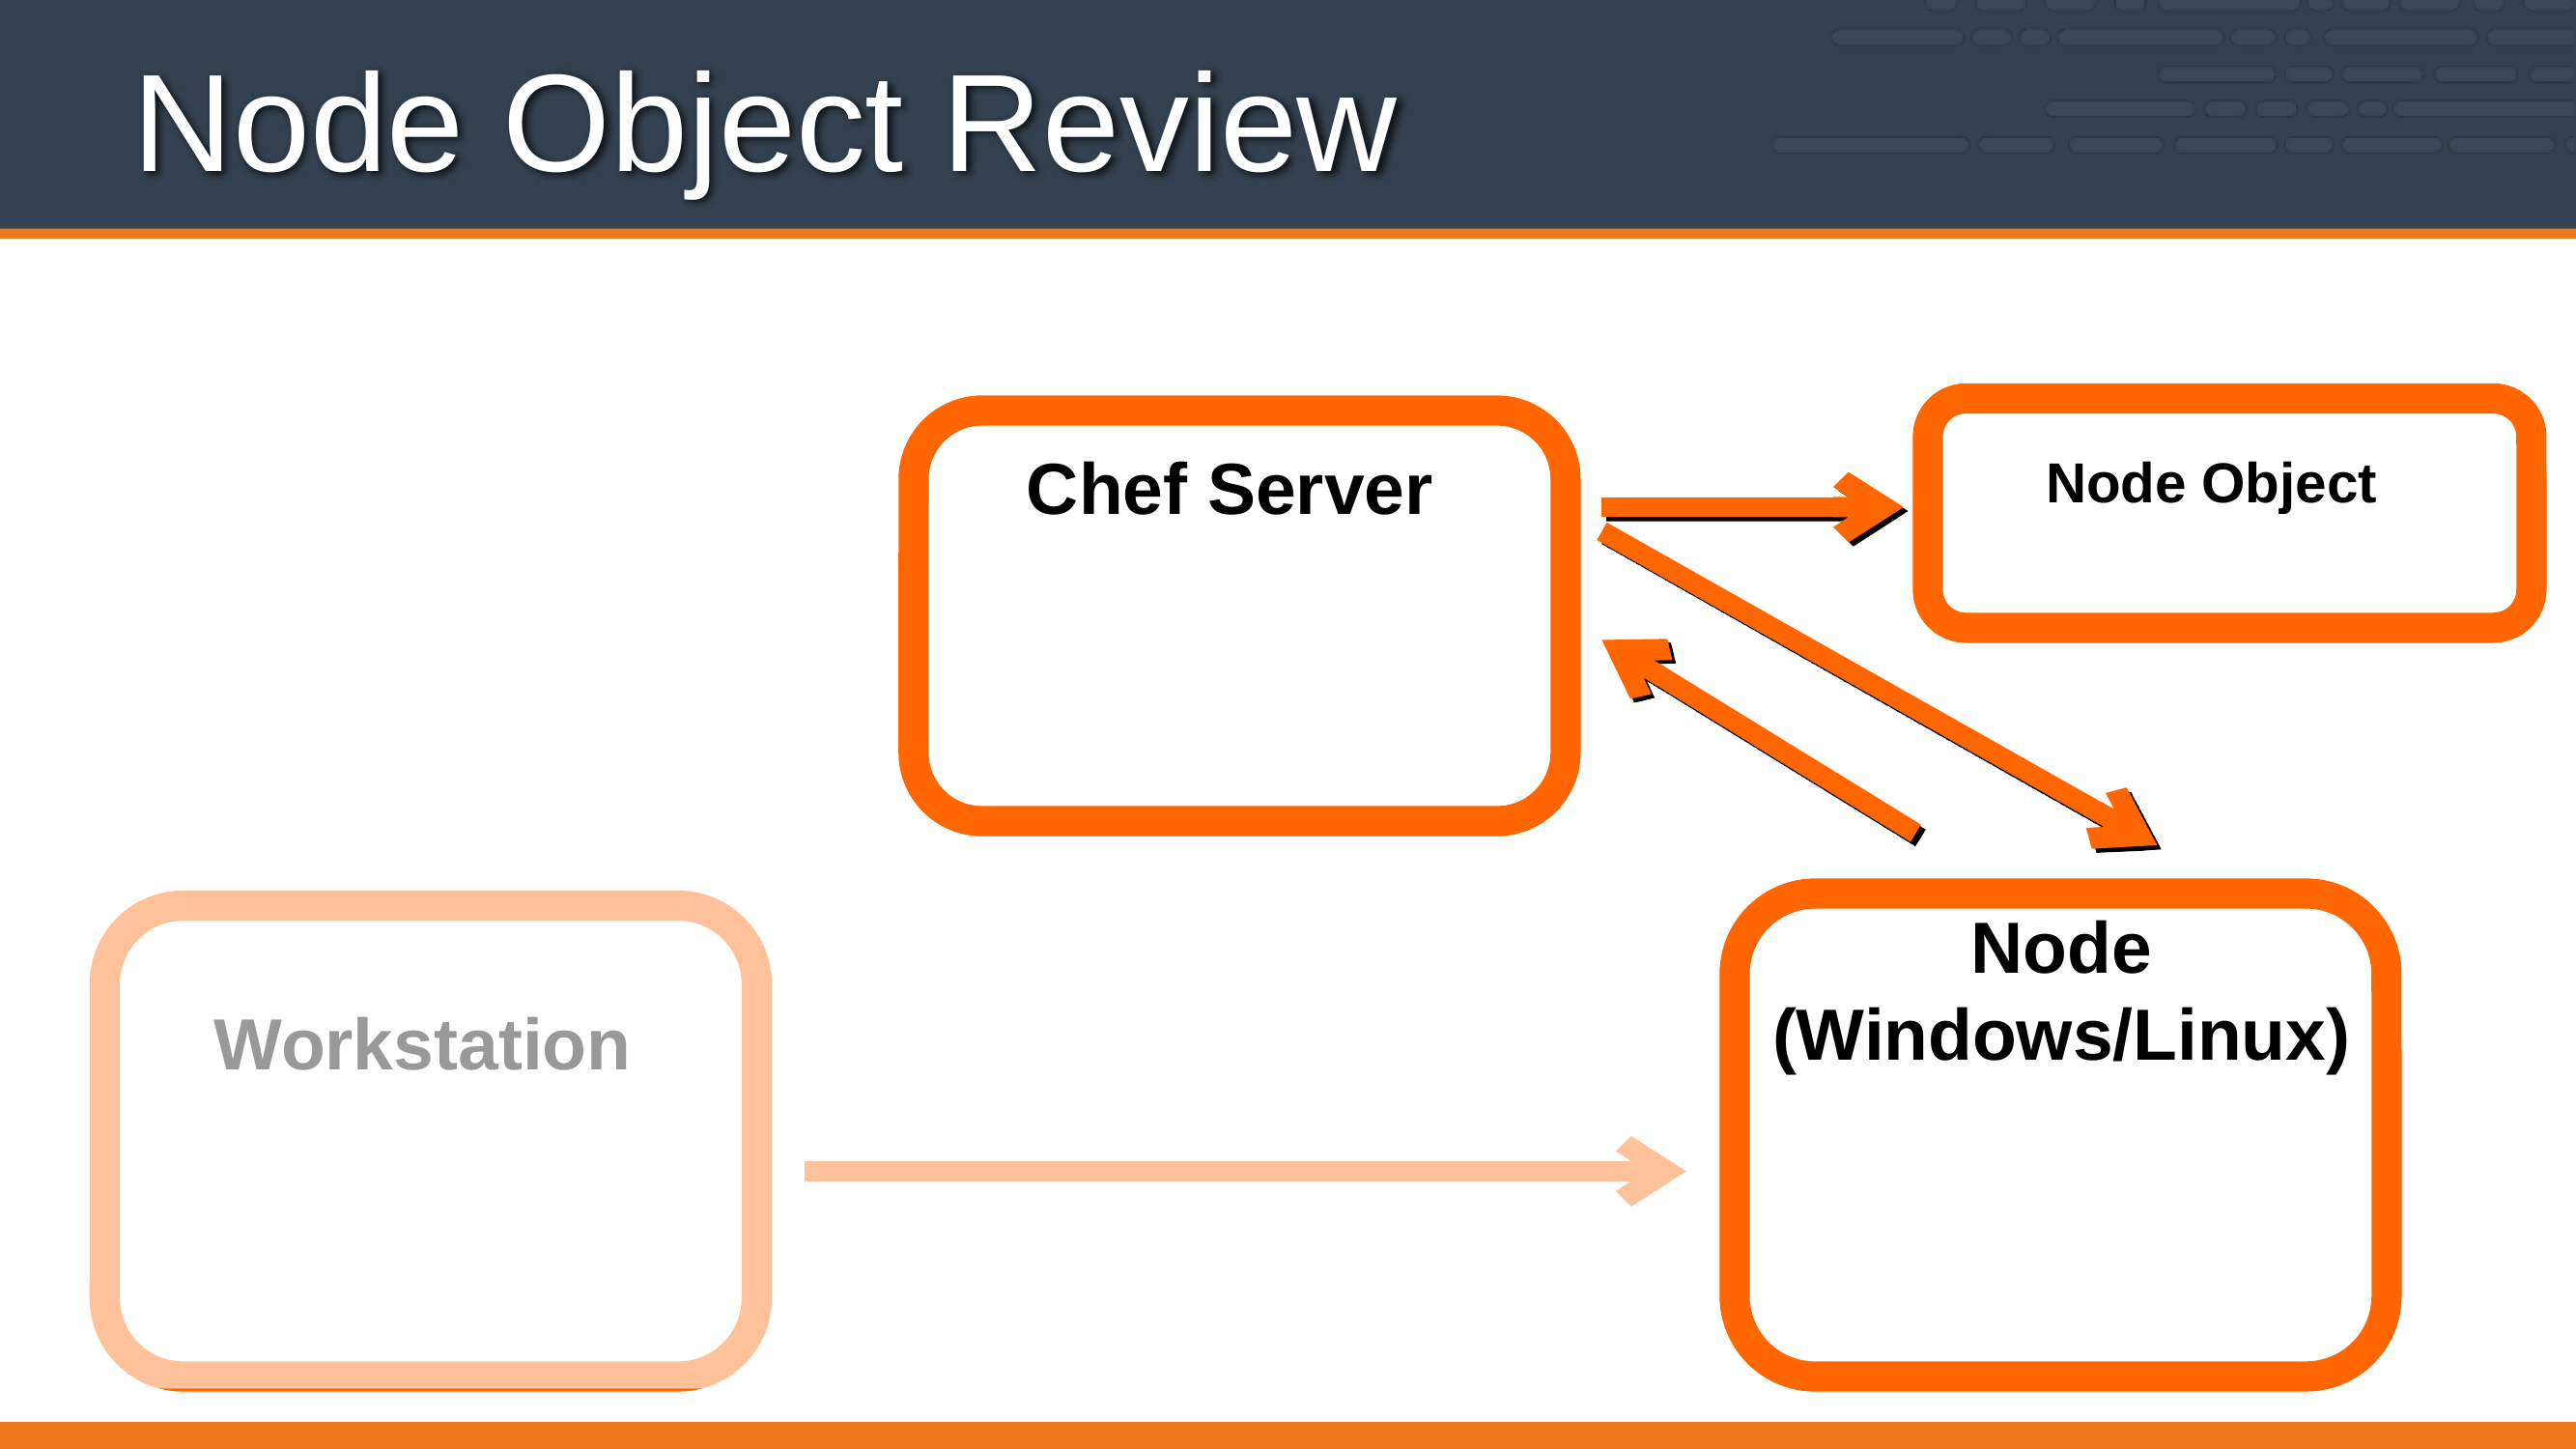

# Node Object Review

Chef Server
Node Object

Node
(Windows/Linux)

Workstation